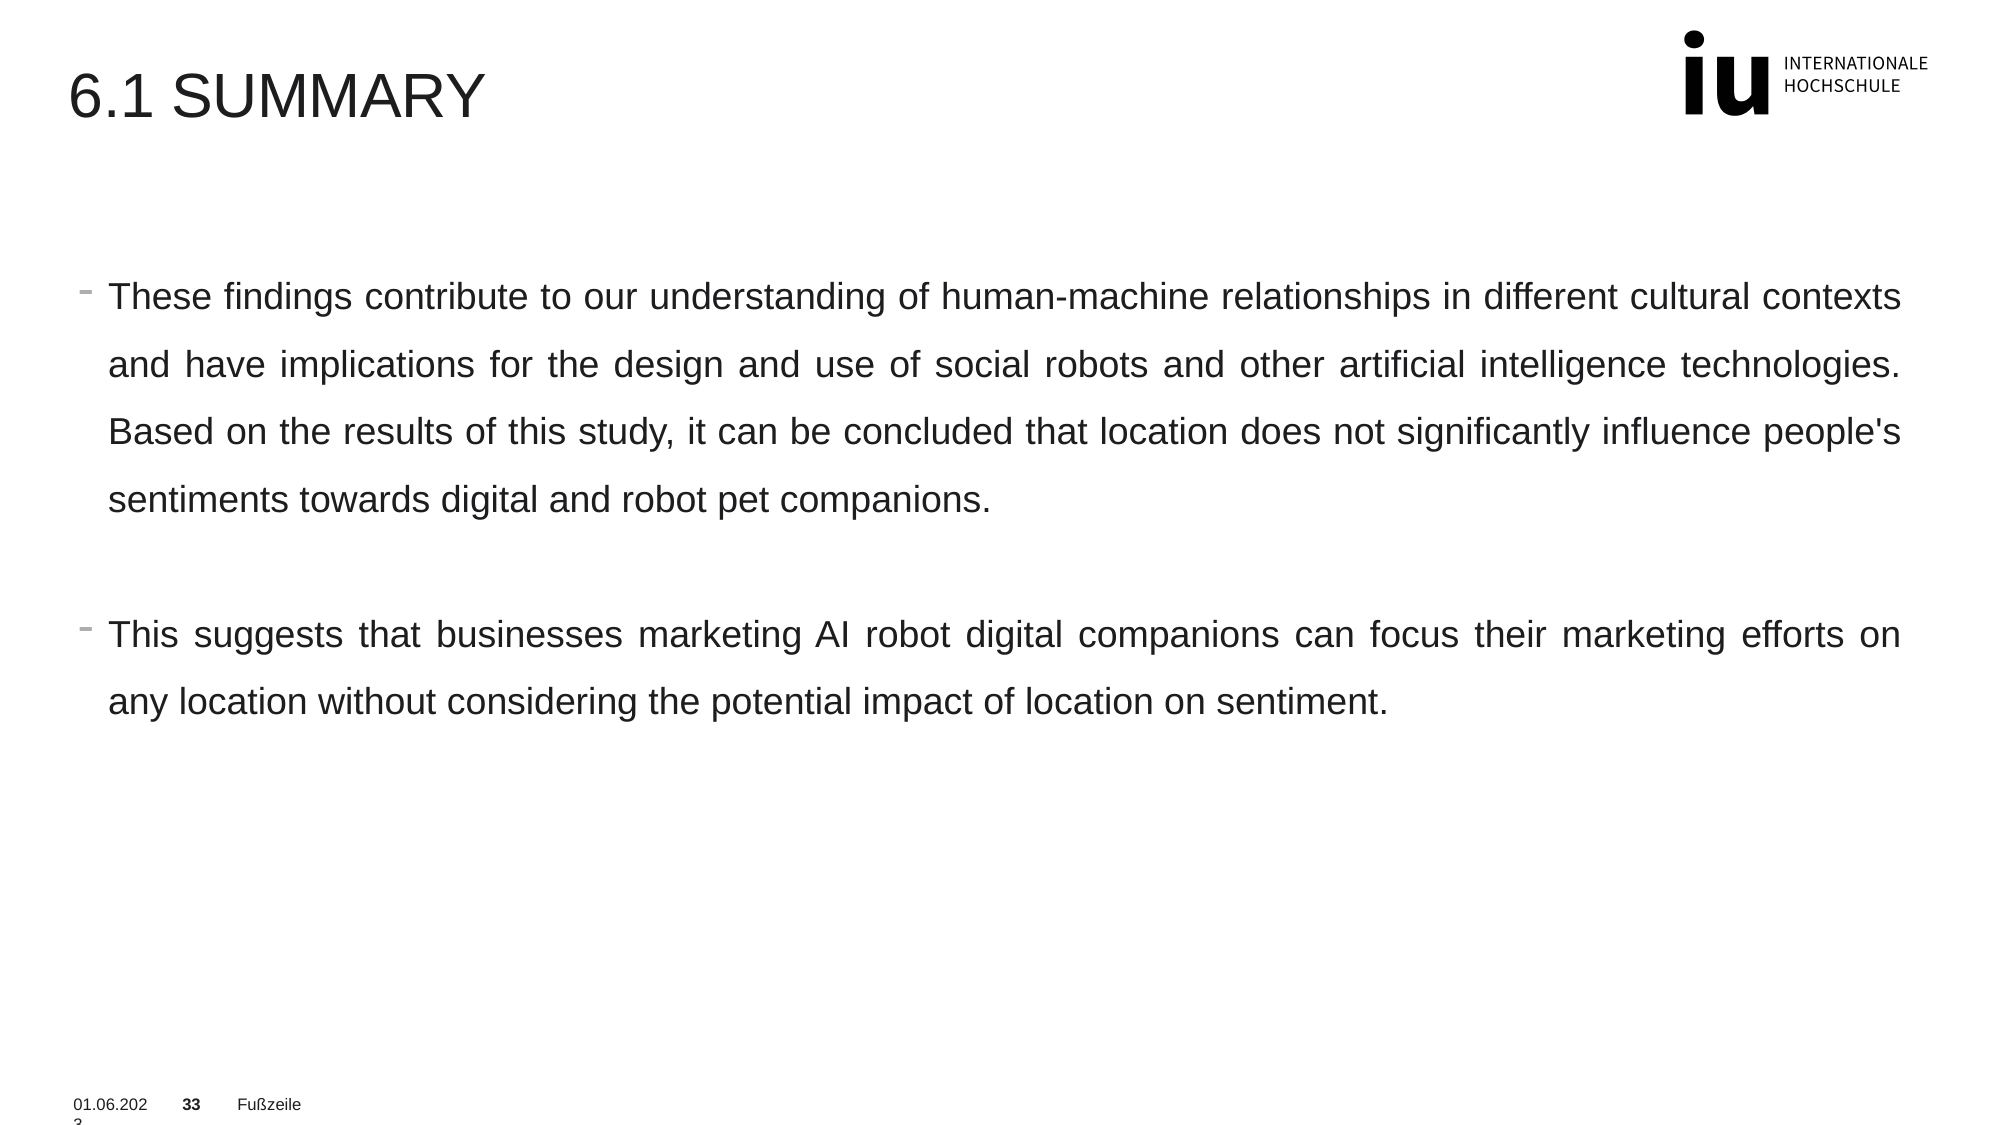

# 6.1 Summary
These findings contribute to our understanding of human-machine relationships in different cultural contexts and have implications for the design and use of social robots and other artificial intelligence technologies. Based on the results of this study, it can be concluded that location does not significantly influence people's sentiments towards digital and robot pet companions.

This suggests that businesses marketing AI robot digital companions can focus their marketing efforts on any location without considering the potential impact of location on sentiment.

01.06.2023
33
Fußzeile